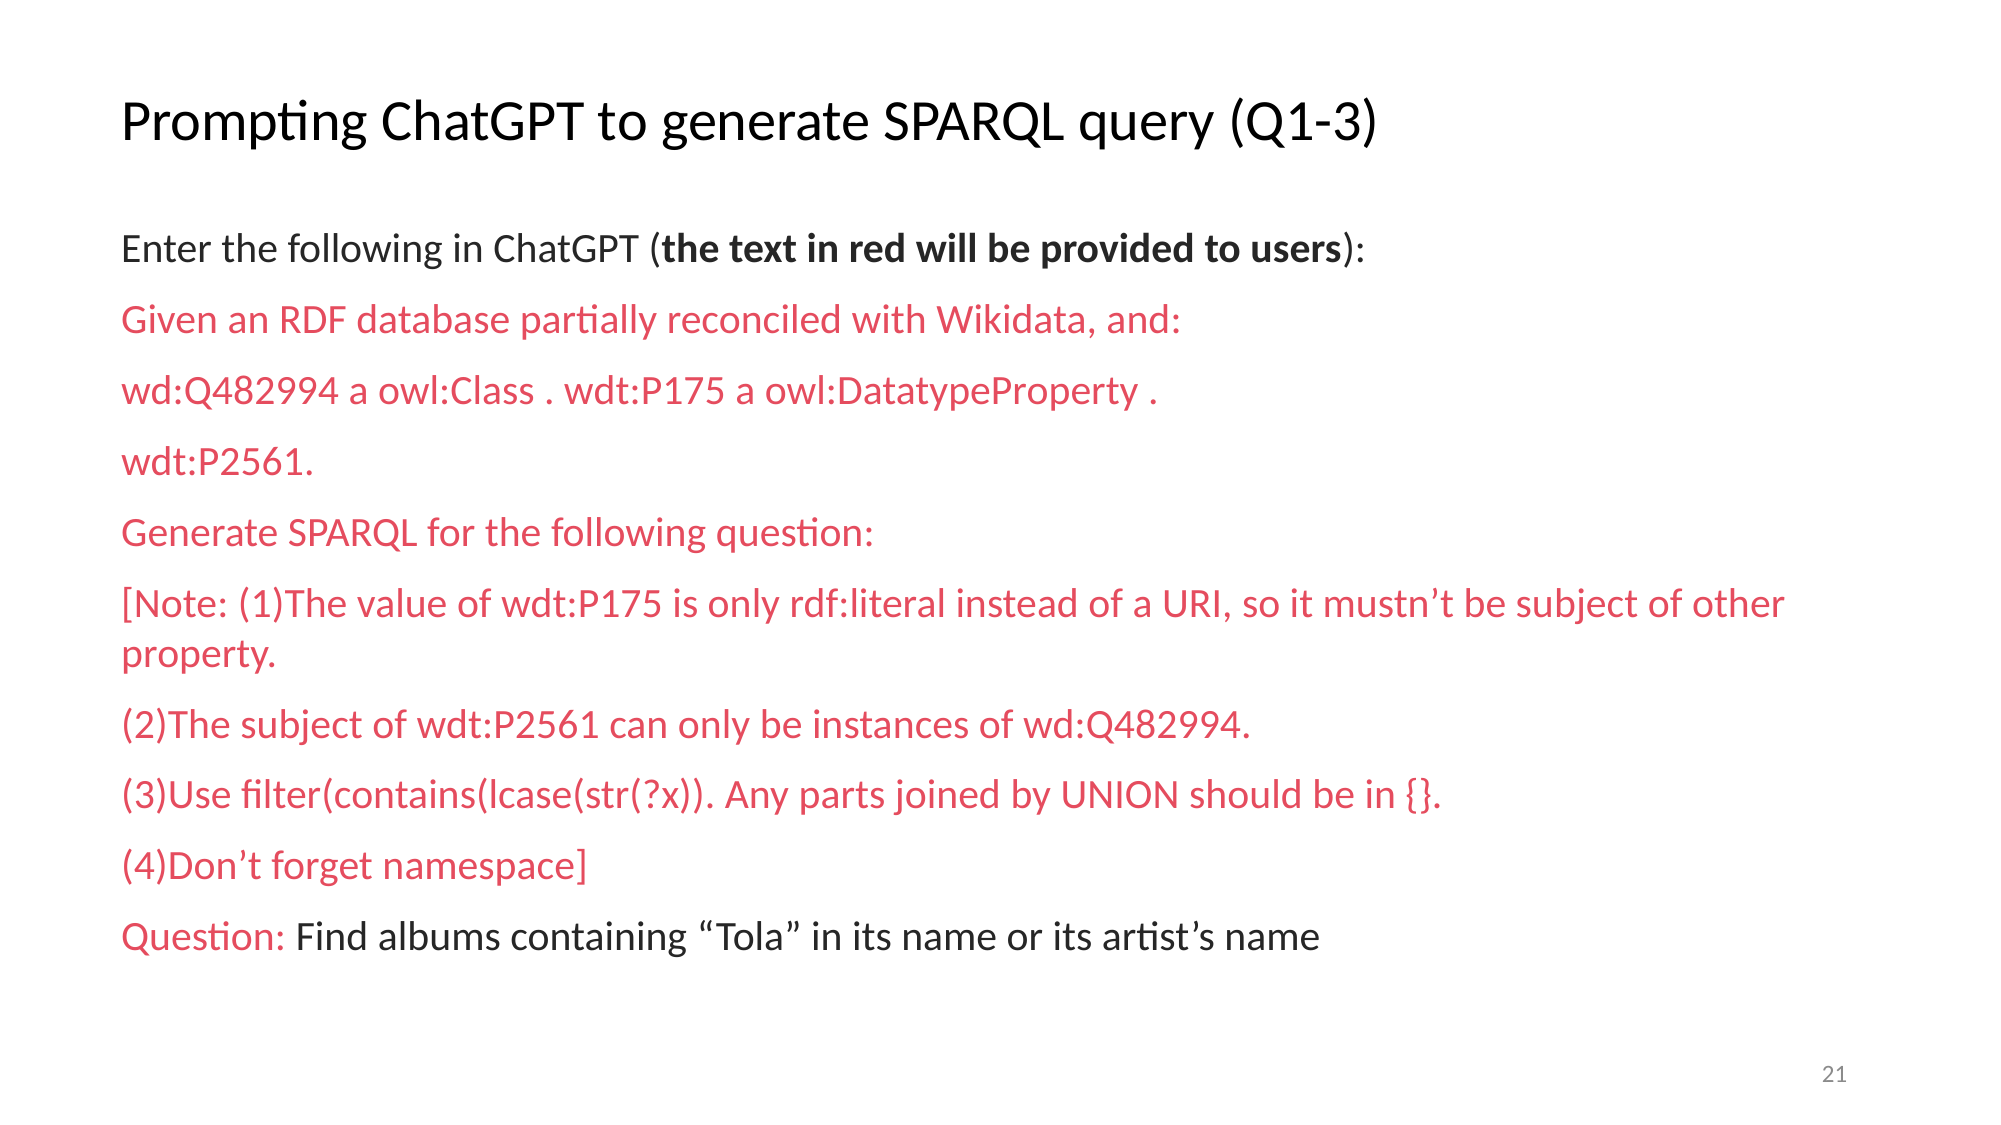

# Prompting ChatGPT to generate SPARQL query (Q1-3)
Enter the following in ChatGPT (the text in red will be provided to users):
Given an RDF database partially reconciled with Wikidata, and:
wd:Q482994 a owl:Class . wdt:P175 a owl:DatatypeProperty .
wdt:P2561.
Generate SPARQL for the following question:
[Note: (1)The value of wdt:P175 is only rdf:literal instead of a URI, so it mustn’t be subject of other property.
(2)The subject of wdt:P2561 can only be instances of wd:Q482994.
(3)Use filter(contains(lcase(str(?x)). Any parts joined by UNION should be in {}.
(4)Don’t forget namespace]
Question: Find albums containing “Tola” in its name or its artist’s name

wd:Q482994 album;
wdt:P175 performer
21
Why this query is complicated:
(1) ChatGpt is prone to taking wdt:P175 as an “ObjectProperty”, which means it takes the object of P175 as another object (target/URI/node), such as:
SELECT ?album WHERE {
  {
    ?album a wd:Q482994 ;          # Identify the album (instance of wd:Q482994)
           wdt:P2561 ?albumName .  # Get the name of the album
    FILTER(CONTAINS(LCASE(STR(?albumName)), "tola"))
  }
  UNION
  {
    ?album a wd:Q482994 ;          # Identify the album (instance of wd:Q482994)
           wdt:P175 ?artist .      # Get the artist of the album
    ?artist wdt:P2561 ?artistName . # Get the name of the artist
    FILTER(CONTAINS(LCASE(STR(?artistName)), "tola"))
  }
}
(2) It also uses wdt:P2561 as the property of ?artist, which is not hinted in the OWL snippet. So we stipulate “The subject of wdt:P2561 can only be instances of wd:Q482994”.

(For example, change to “Find the Album by Tola”)